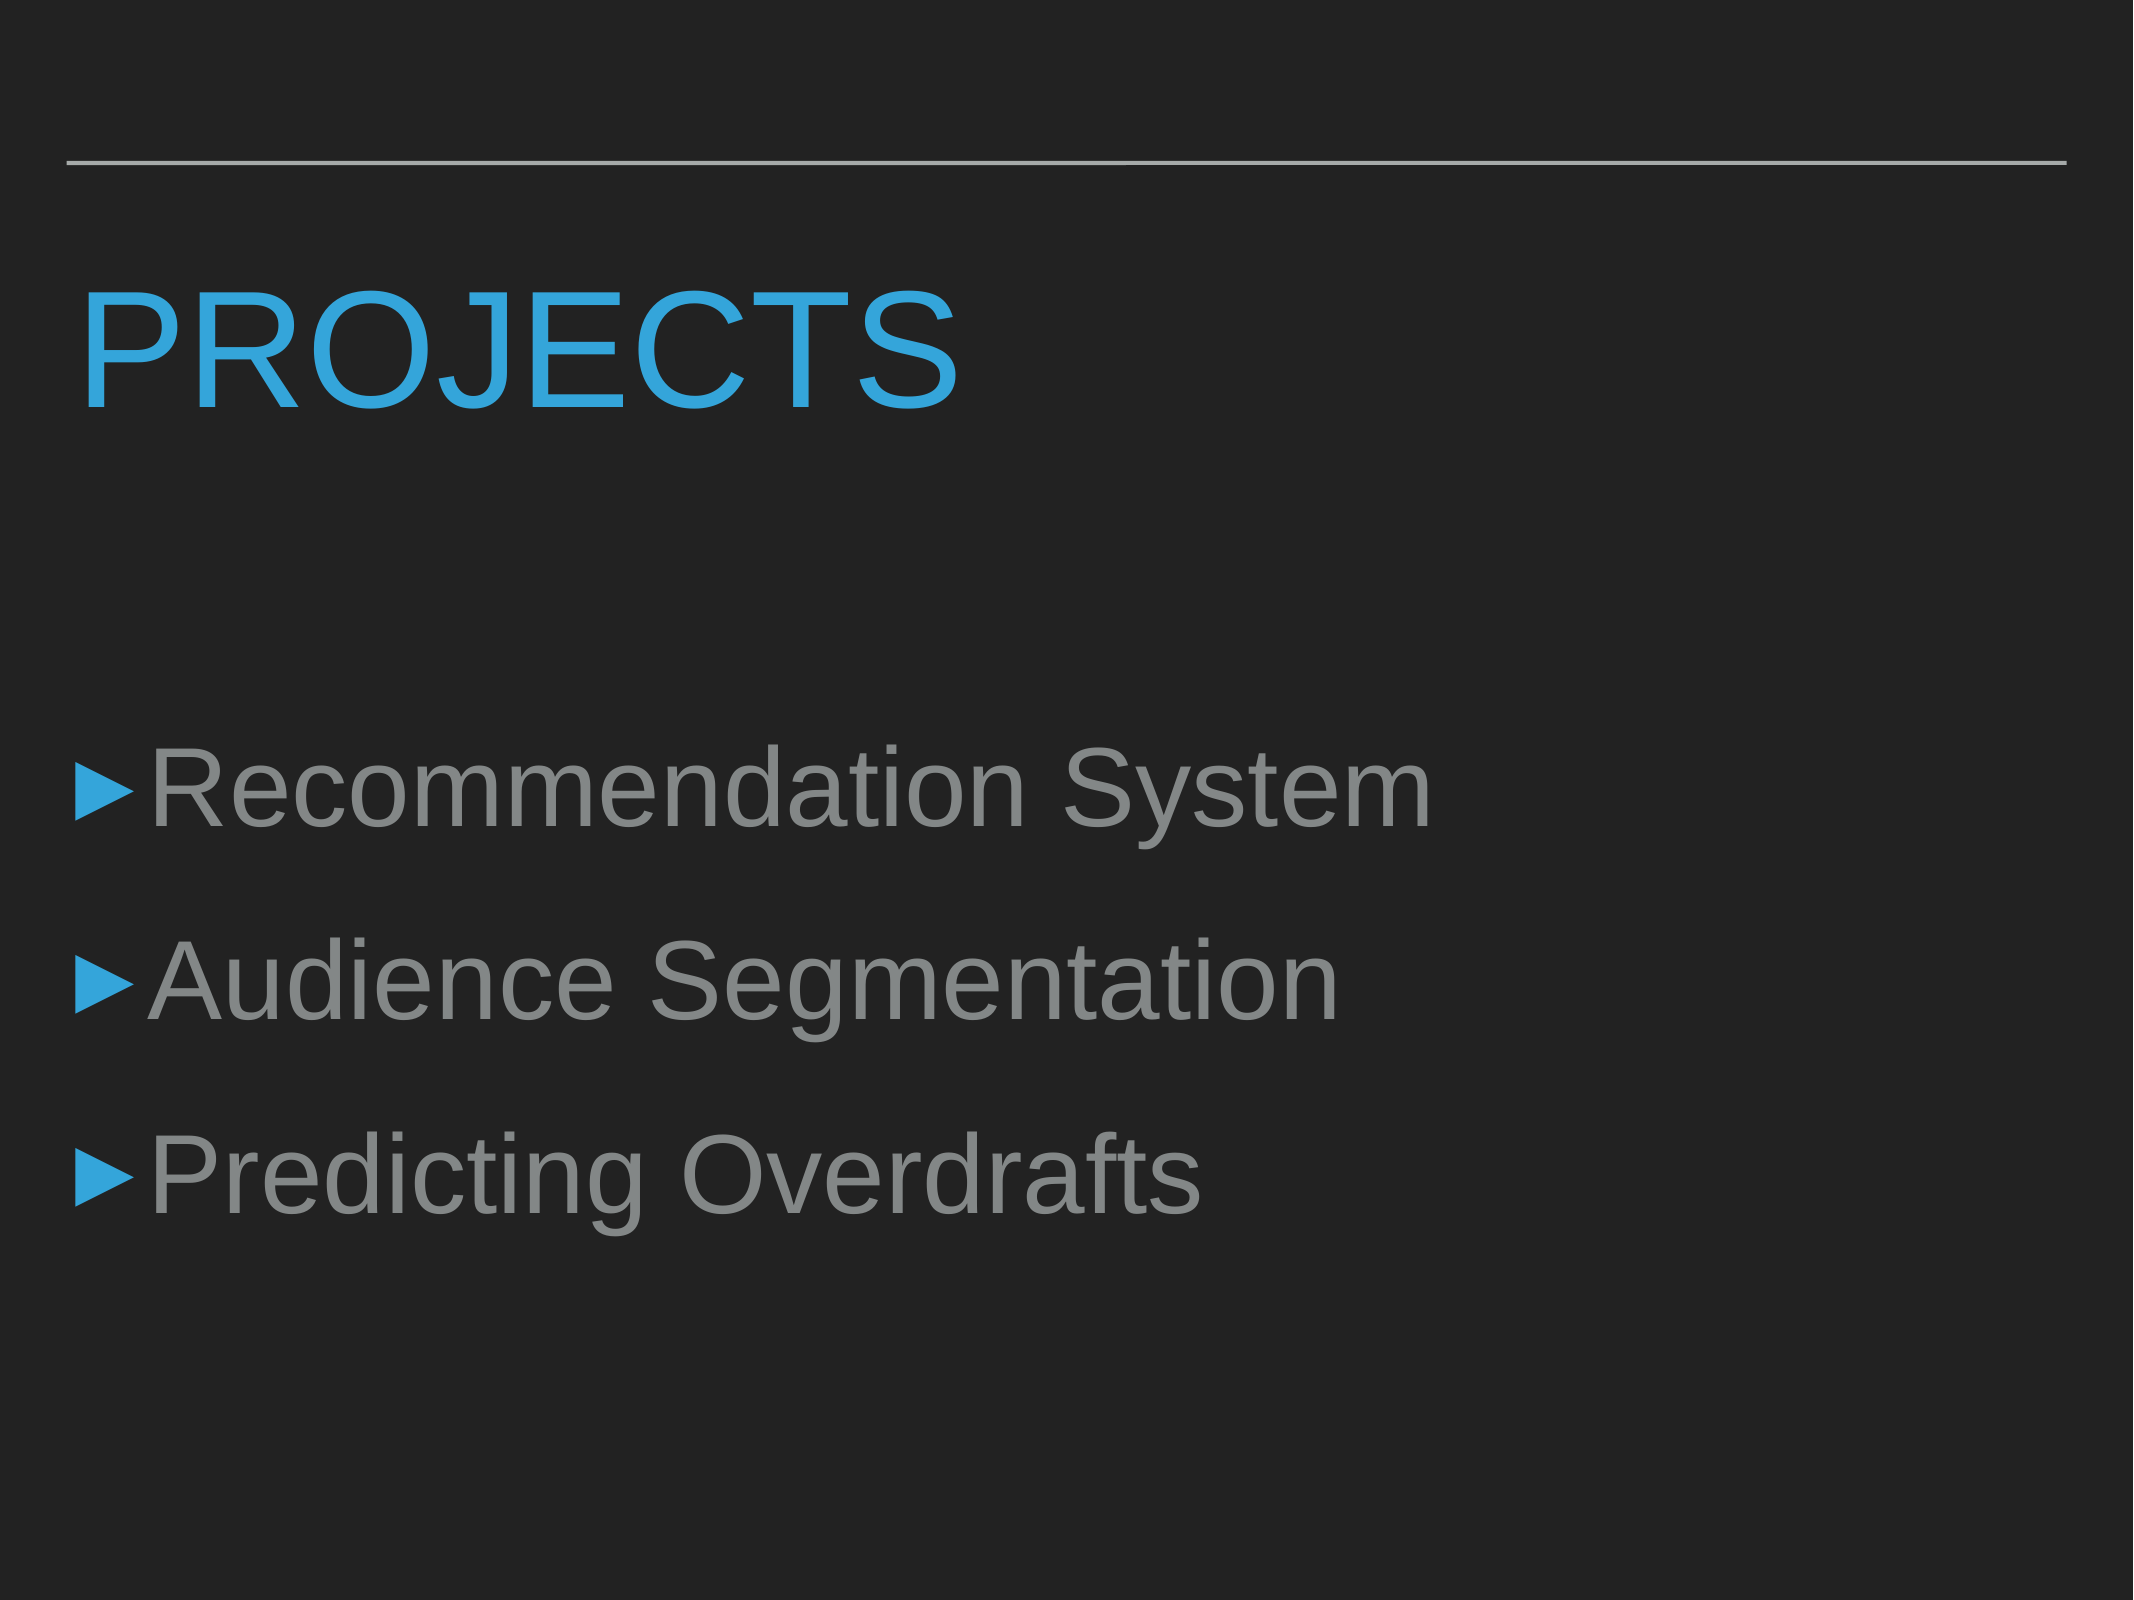

# Projects
Recommendation System
Audience Segmentation
Predicting Overdrafts